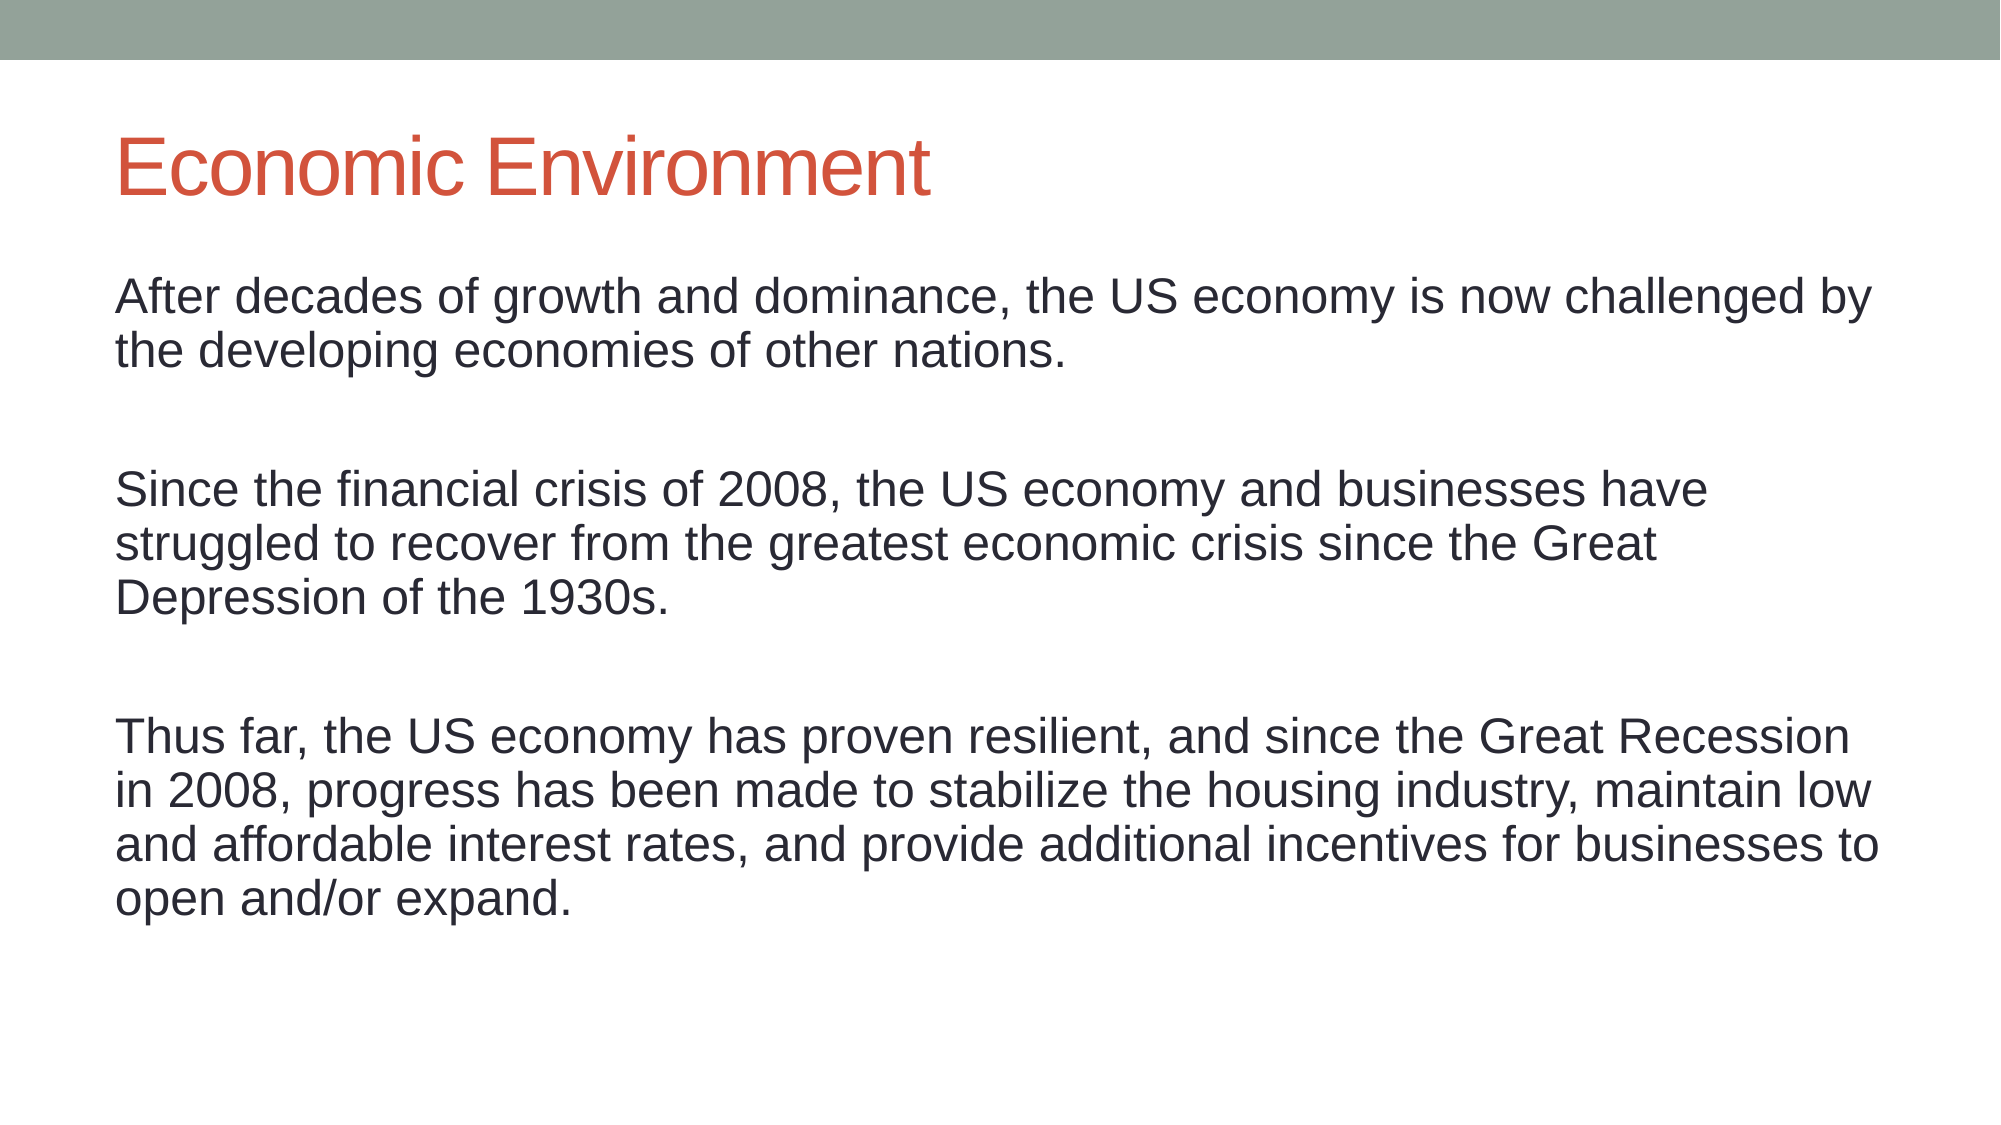

# Economic Environment
After decades of growth and dominance, the US economy is now challenged by the developing economies of other nations.

Since the financial crisis of 2008, the US economy and businesses have struggled to recover from the greatest economic crisis since the Great Depression of the 1930s.

Thus far, the US economy has proven resilient, and since the Great Recession in 2008, progress has been made to stabilize the housing industry, maintain low and affordable interest rates, and provide additional incentives for businesses to open and/or expand.